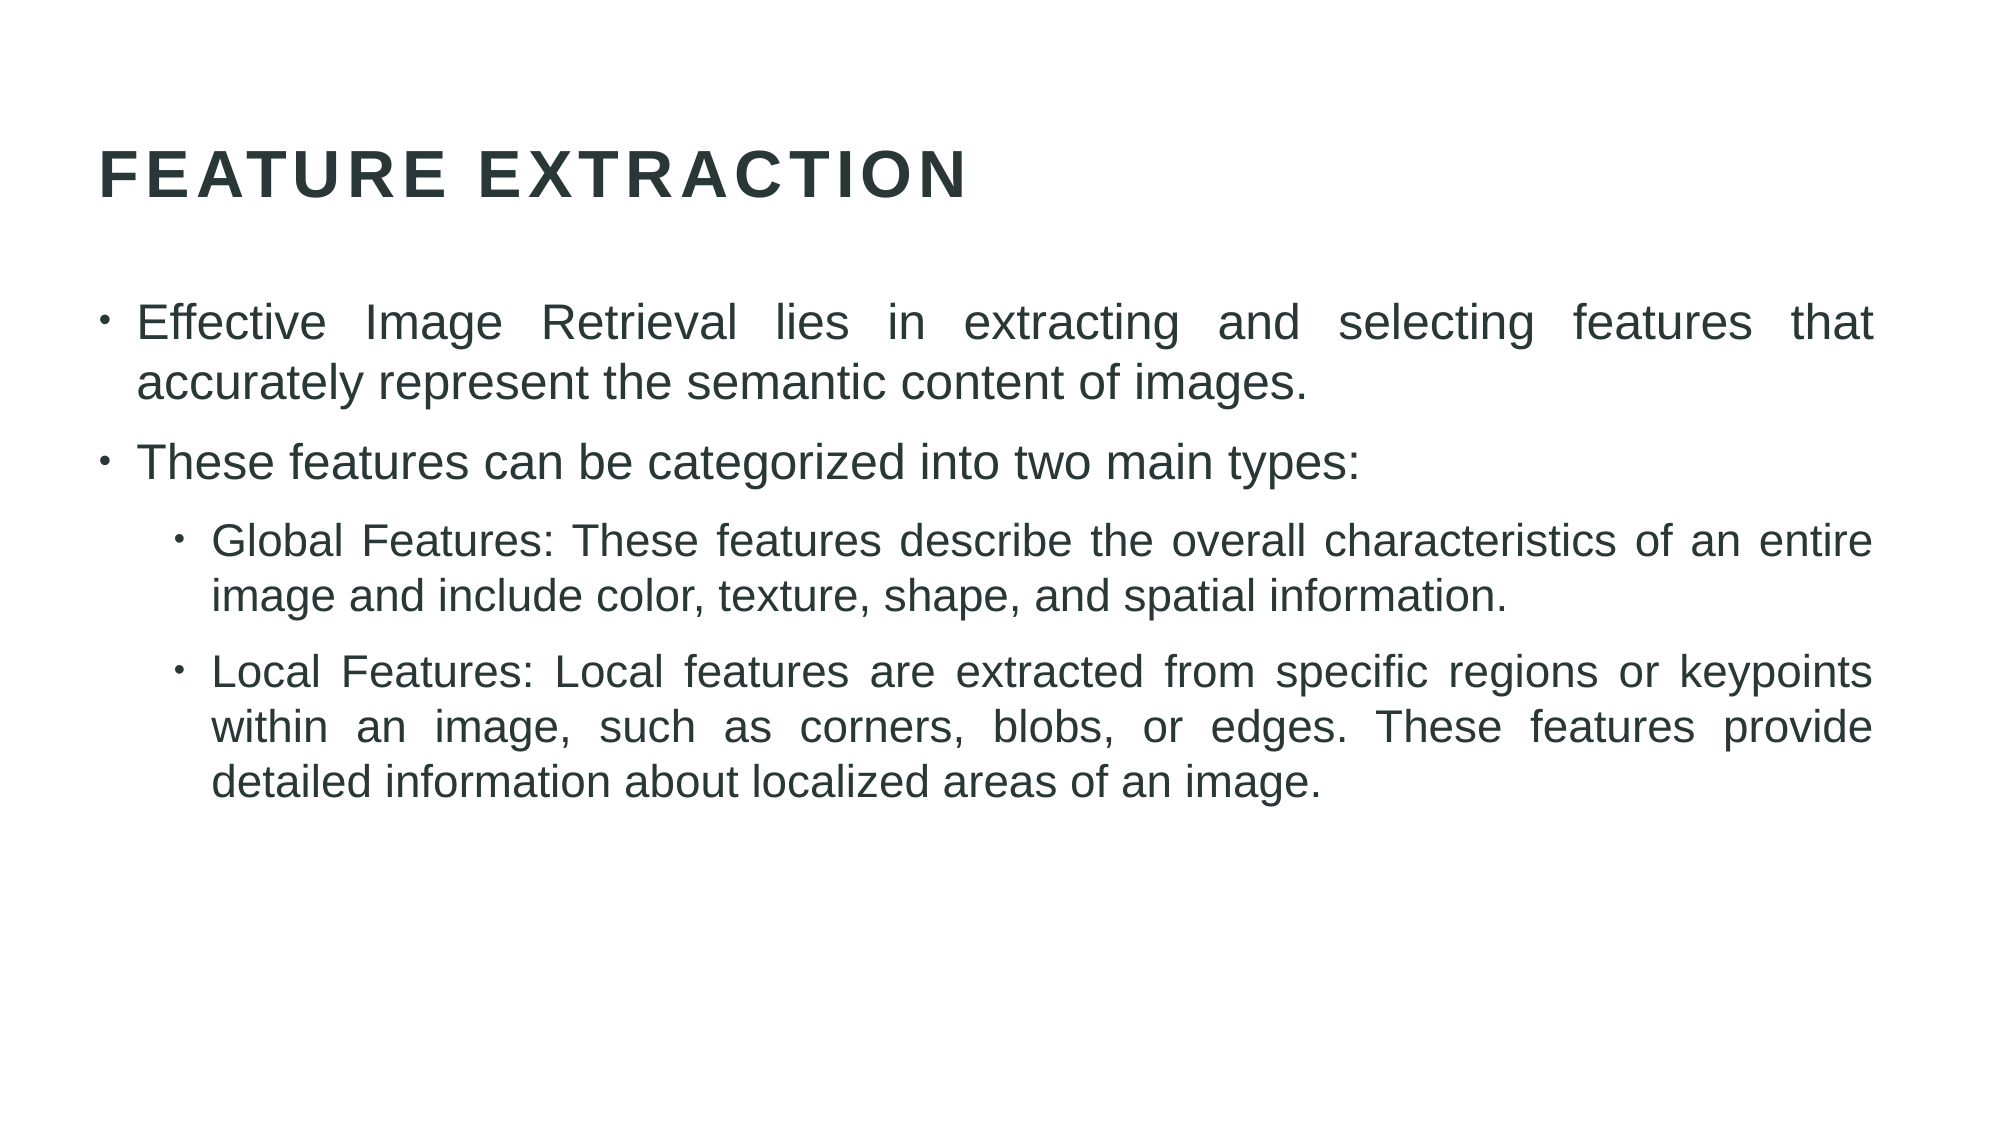

# Feature Extraction
Effective Image Retrieval lies in extracting and selecting features that accurately represent the semantic content of images.
These features can be categorized into two main types:
Global Features: These features describe the overall characteristics of an entire image and include color, texture, shape, and spatial information.
Local Features: Local features are extracted from specific regions or keypoints within an image, such as corners, blobs, or edges. These features provide detailed information about localized areas of an image.